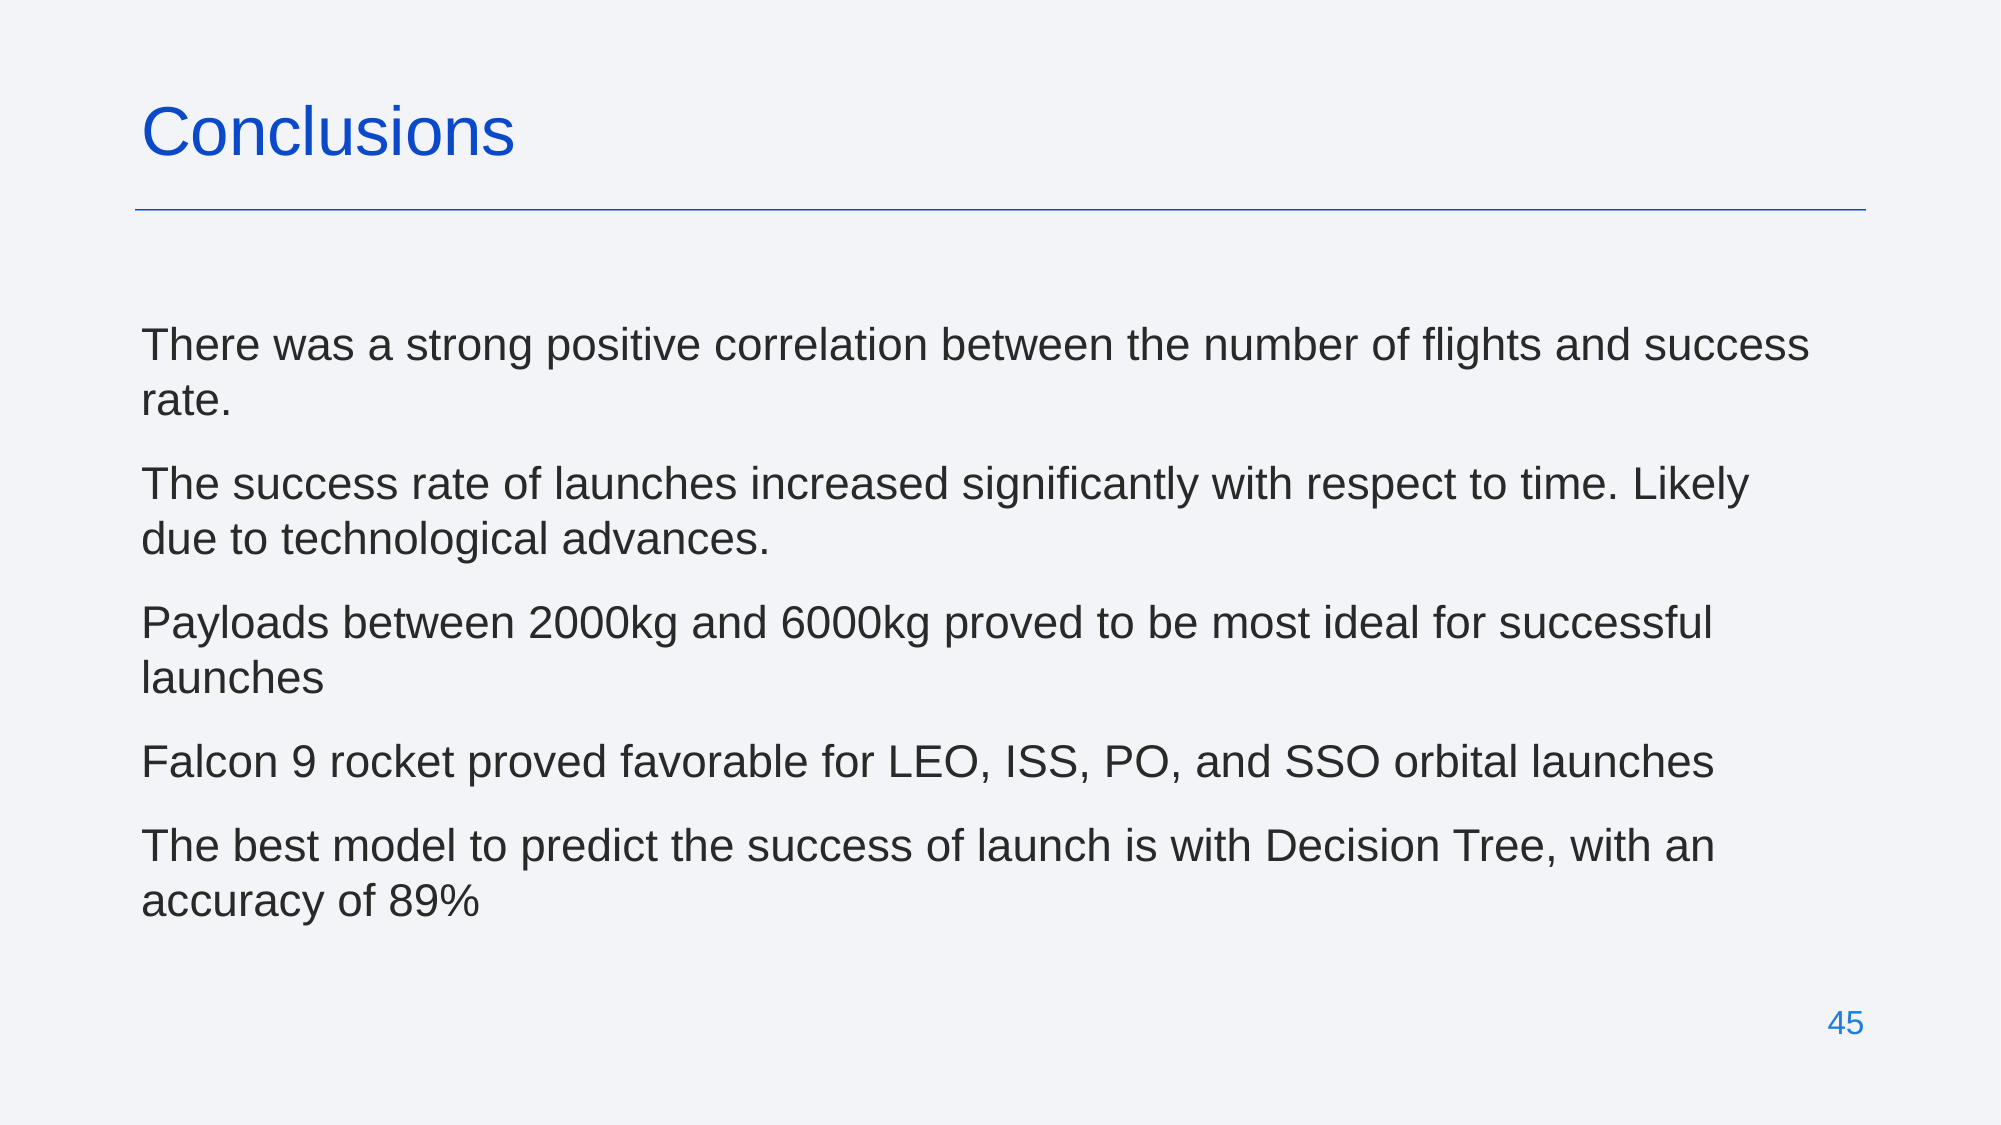

Conclusions
There was a strong positive correlation between the number of flights and success rate.
The success rate of launches increased significantly with respect to time. Likely due to technological advances.
Payloads between 2000kg and 6000kg proved to be most ideal for successful launches
Falcon 9 rocket proved favorable for LEO, ISS, PO, and SSO orbital launches
The best model to predict the success of launch is with Decision Tree, with an accuracy of 89%
45